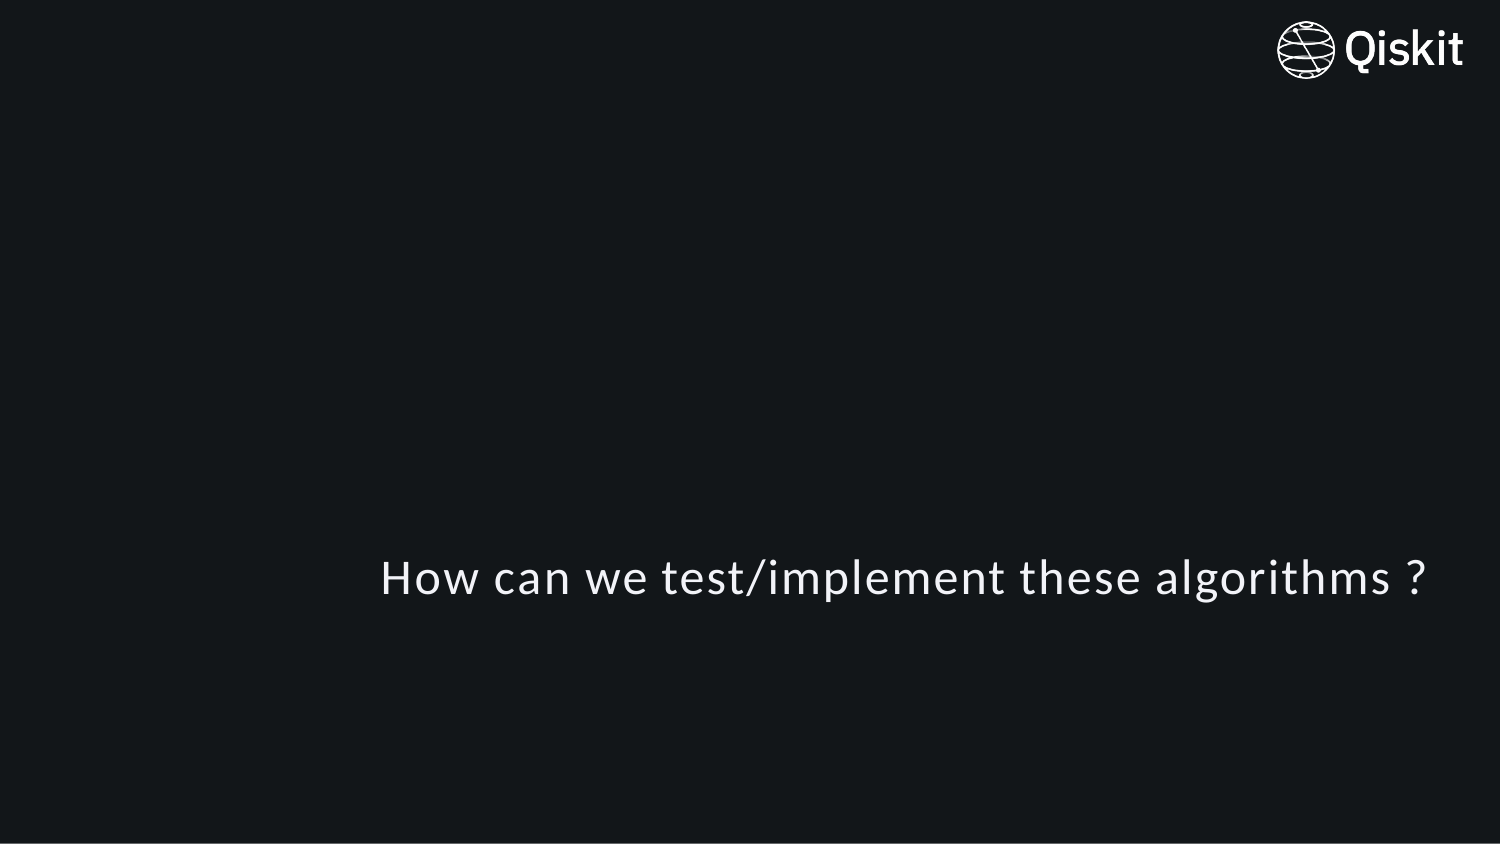

# How can we test/implement these algorithms ?